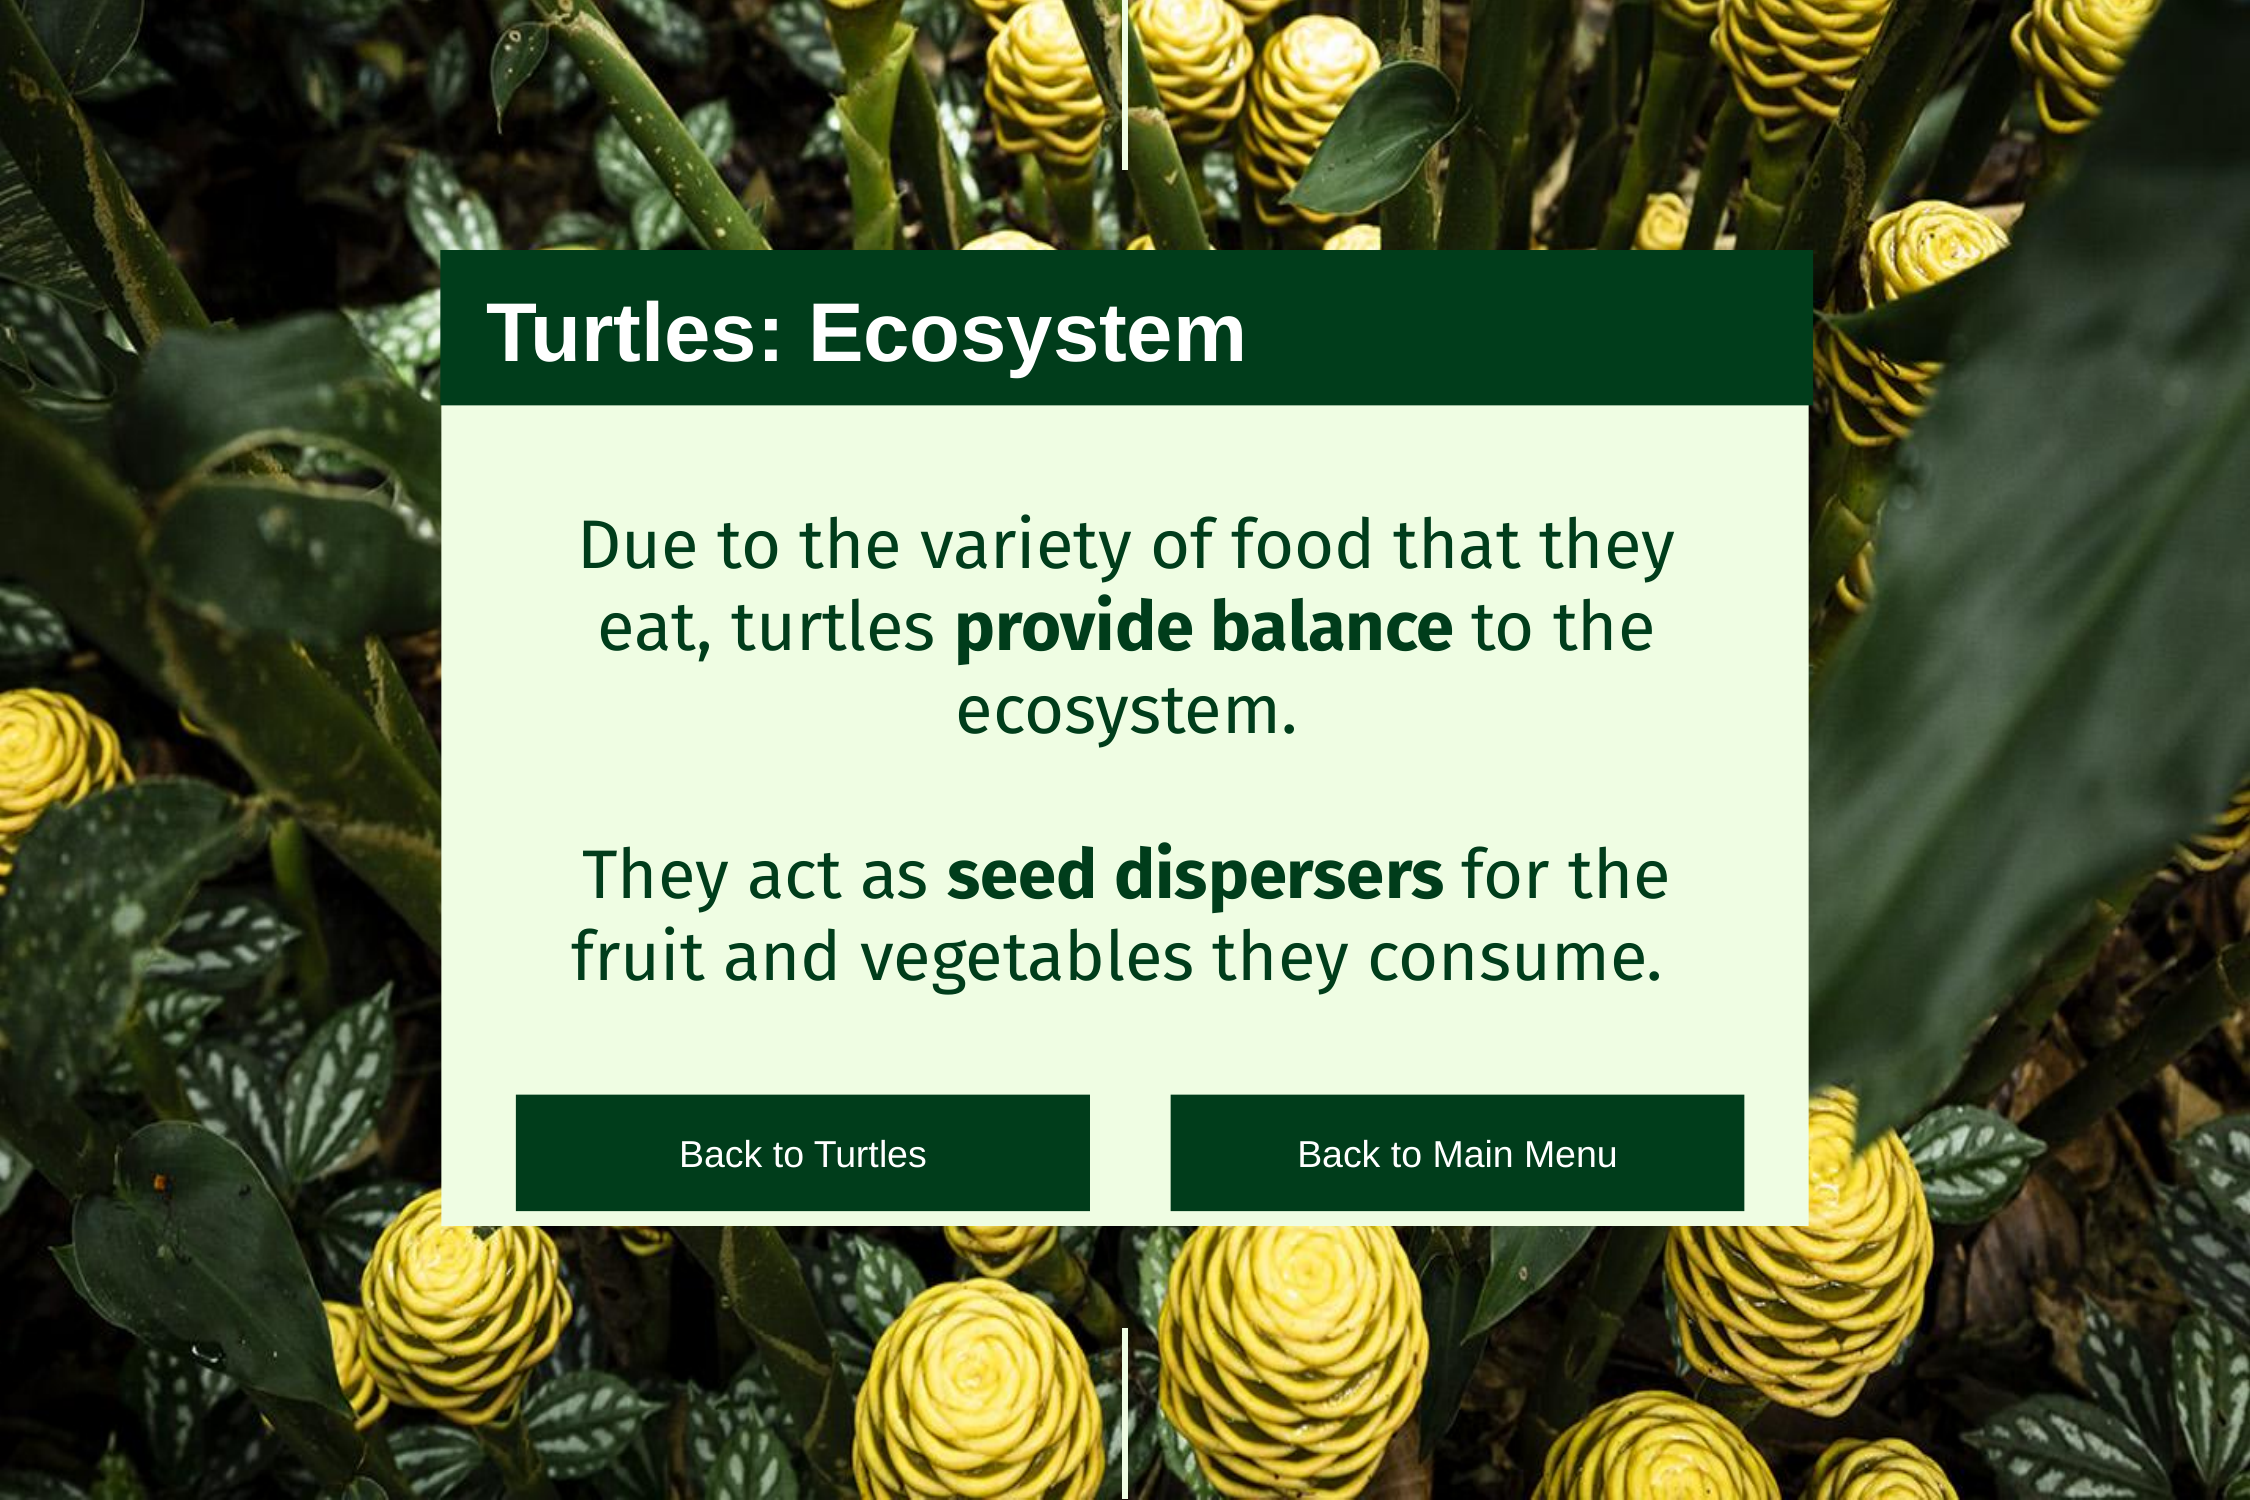

Turtles: Ecosystem
Due to the variety of food that they eat, turtles provide balance to the ecosystem.

They act as seed dispersers for the fruit and vegetables they consume.
Back to Turtles
Back to Main Menu